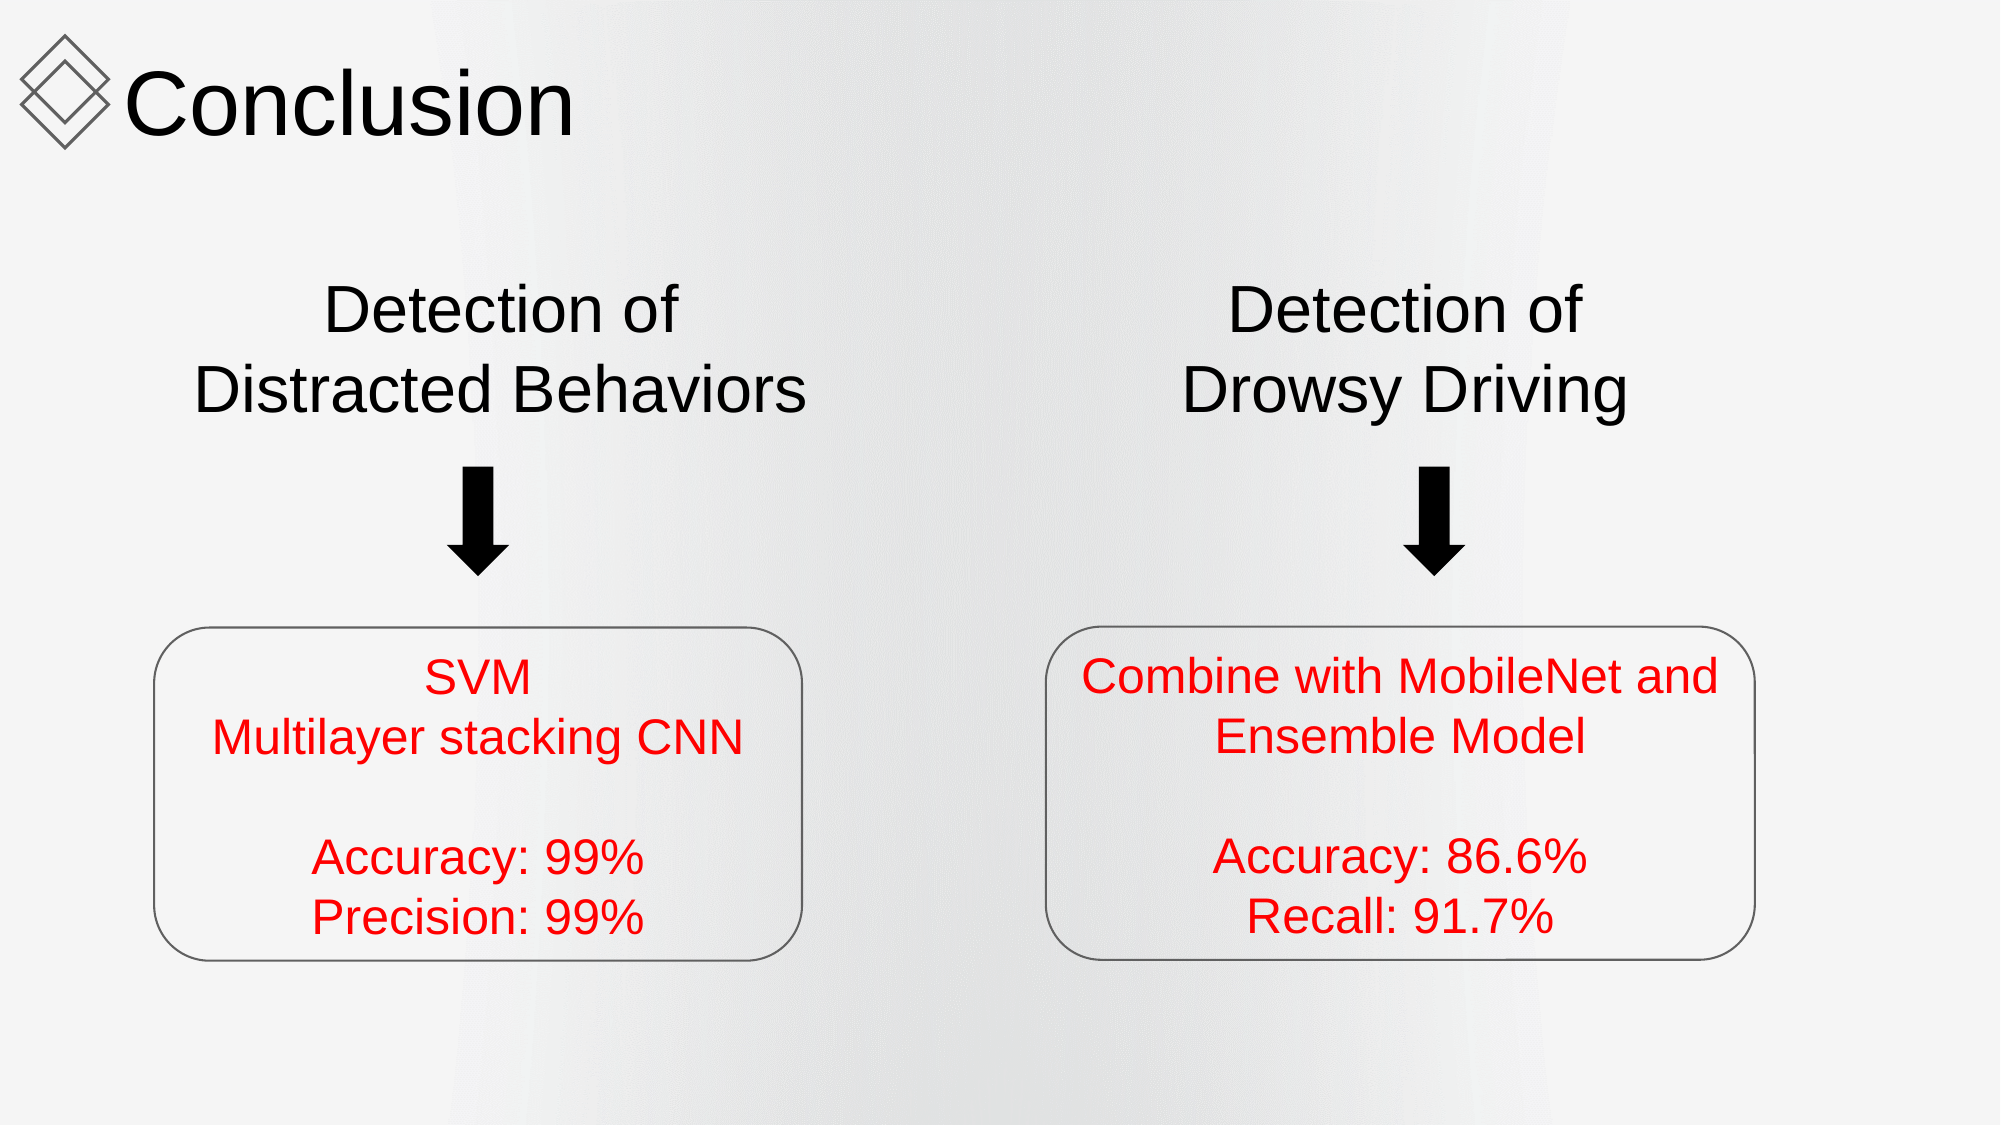

Conclusion

Detection of Distracted Behaviors
Detection of
Drowsy Driving

Combine with MobileNet and Ensemble Model

Accuracy: 86.6%
Recall: 91.7%
SVM
Multilayer stacking CNN

Accuracy: 99%
Precision: 99%